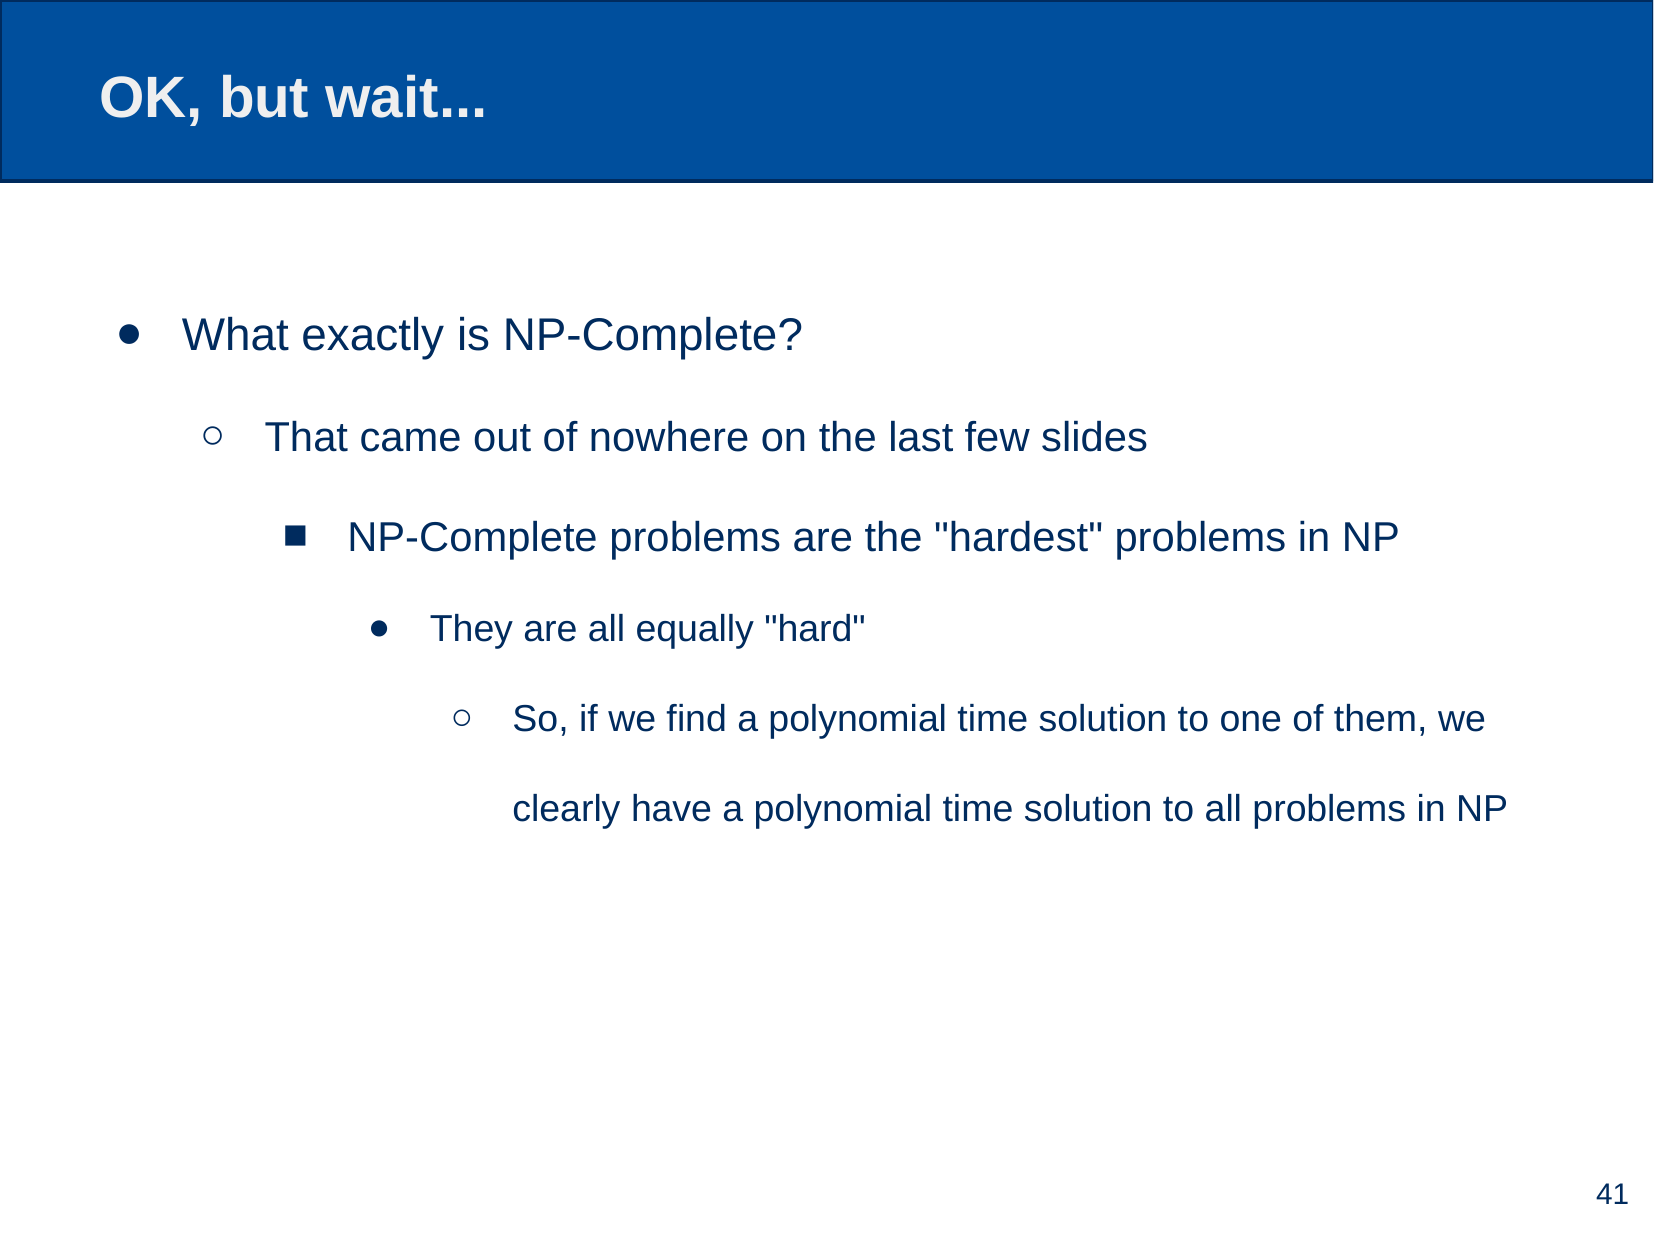

# OK, but wait...
What exactly is NP-Complete?
That came out of nowhere on the last few slides
NP-Complete problems are the "hardest" problems in NP
They are all equally "hard"
So, if we find a polynomial time solution to one of them, we clearly have a polynomial time solution to all problems in NP
41